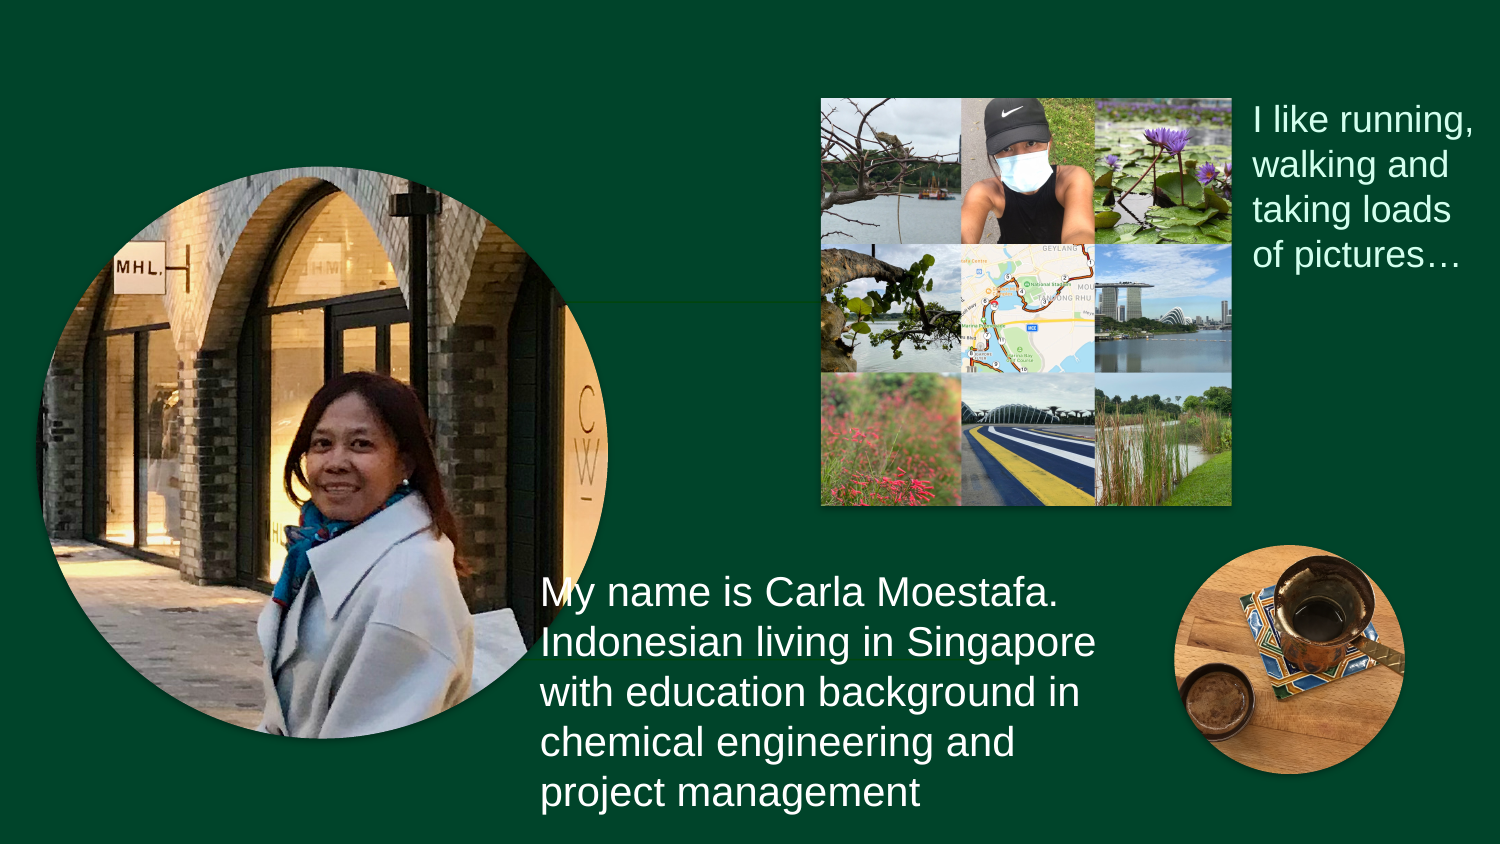

I like running, walking and taking loads of pictures…

My name is Carla Moestafa. Indonesian living in Singapore with education background in chemical engineering and project management